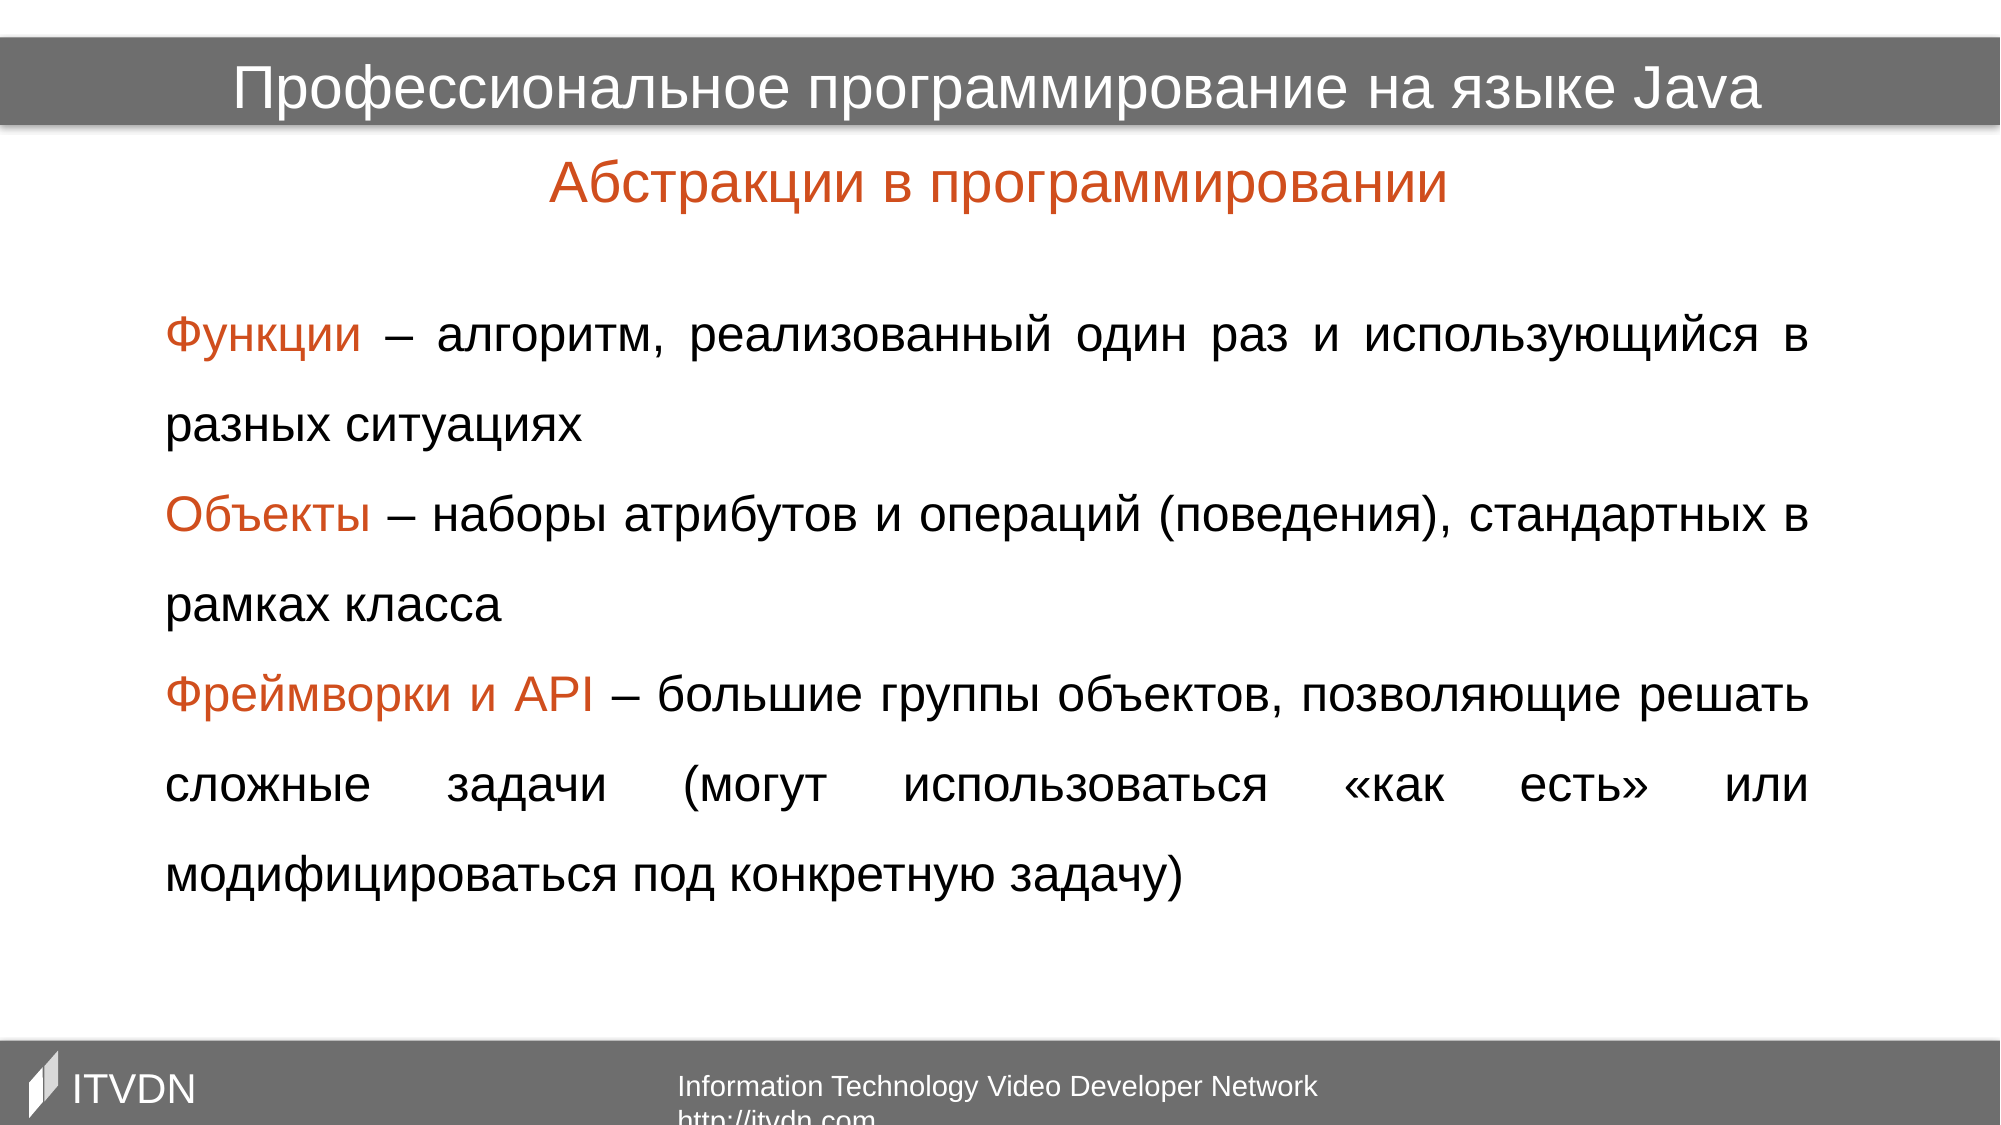

Профессиональное программирование на языке Java
Абстракции в программировании
Функции – алгоритм, реализованный один раз и использующийся в разных ситуациях
Объекты – наборы атрибутов и операций (поведения), стандартных в рамках класса
Фреймворки и API – большие группы объектов, позволяющие решать сложные задачи (могут использоваться «как есть» или модифицироваться под конкретную задачу)

ITVDN
Information Technology Video Developer Network                                                       http://itvdn.com